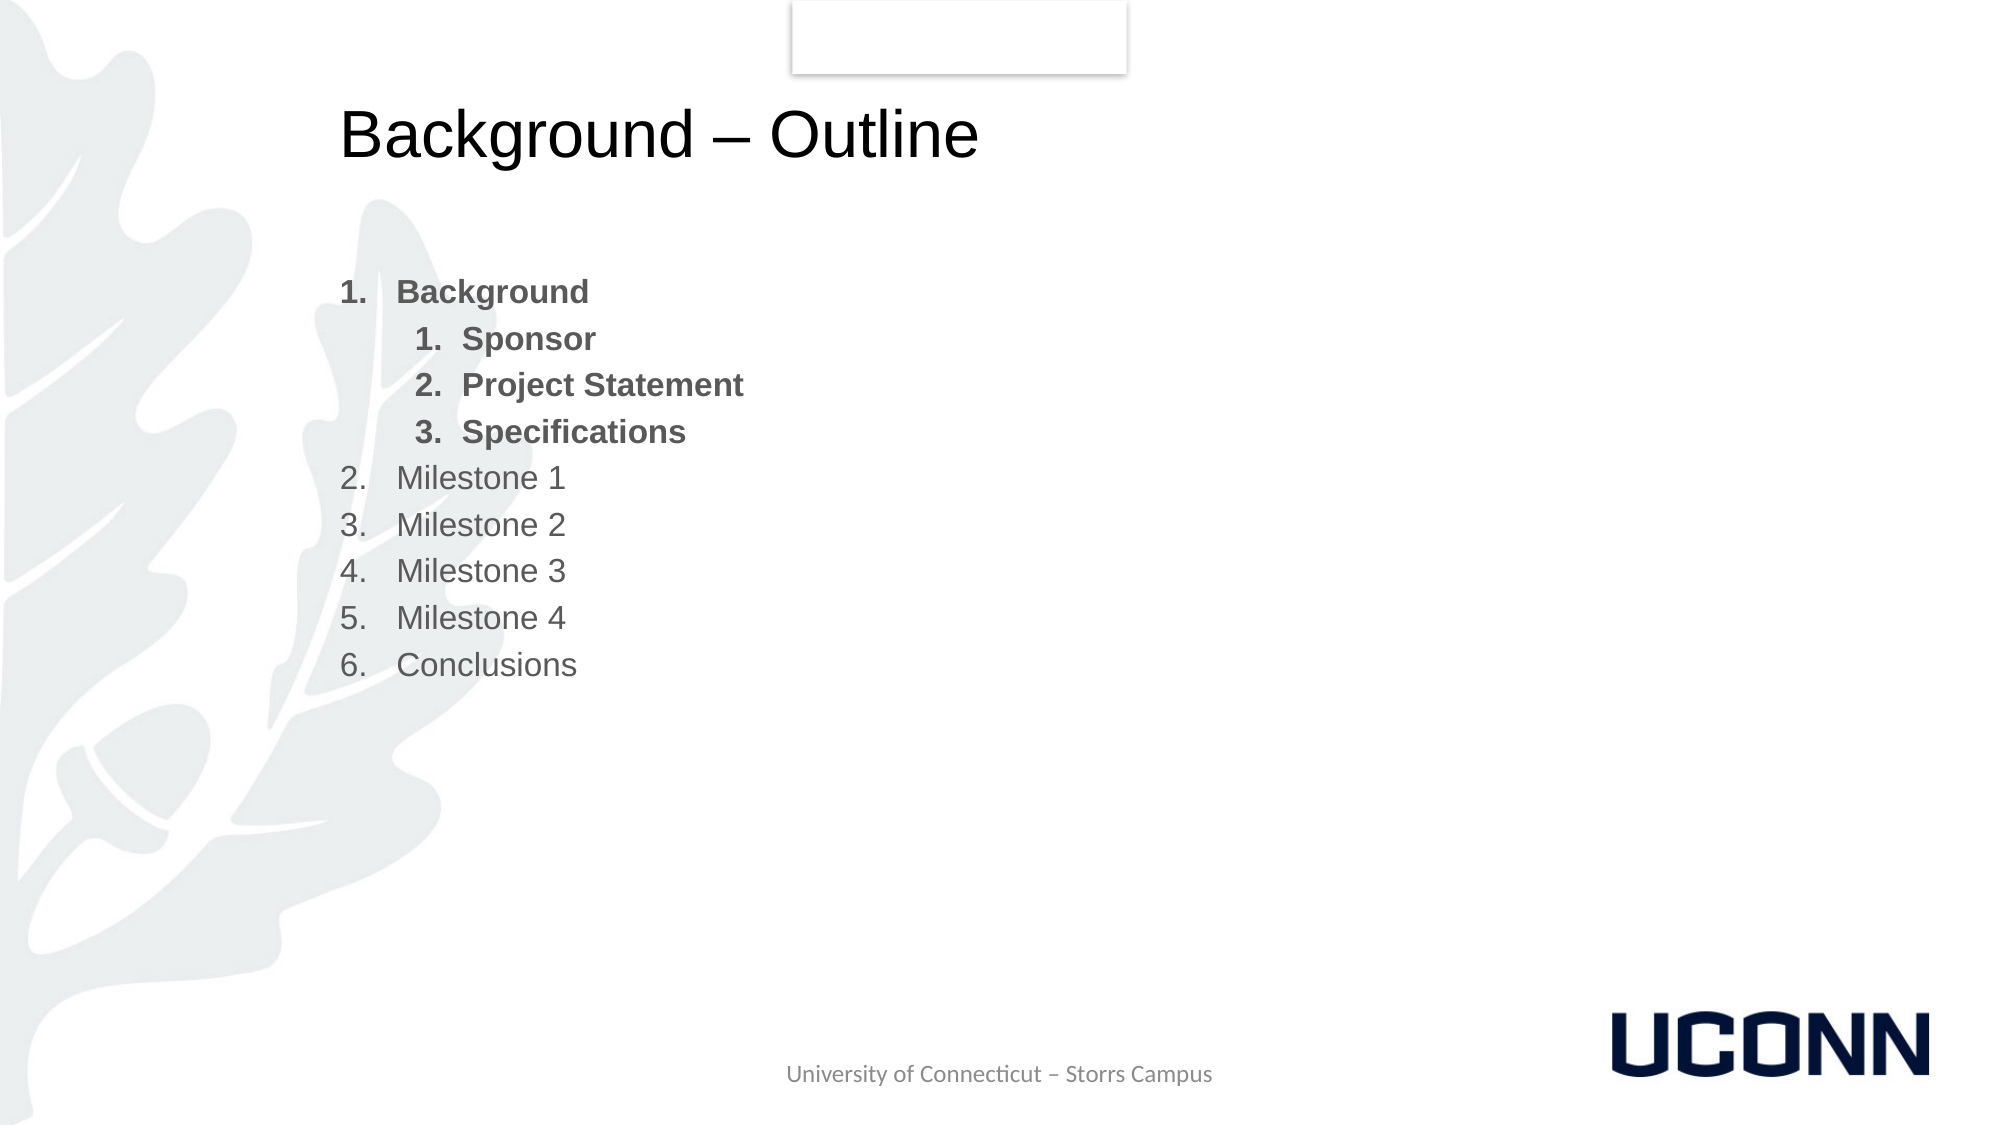

# Background – Outline
Background
Sponsor
Project Statement
Specifications
Milestone 1
Milestone 2
Milestone 3
Milestone 4
Conclusions

University of Connecticut – Storrs Campus